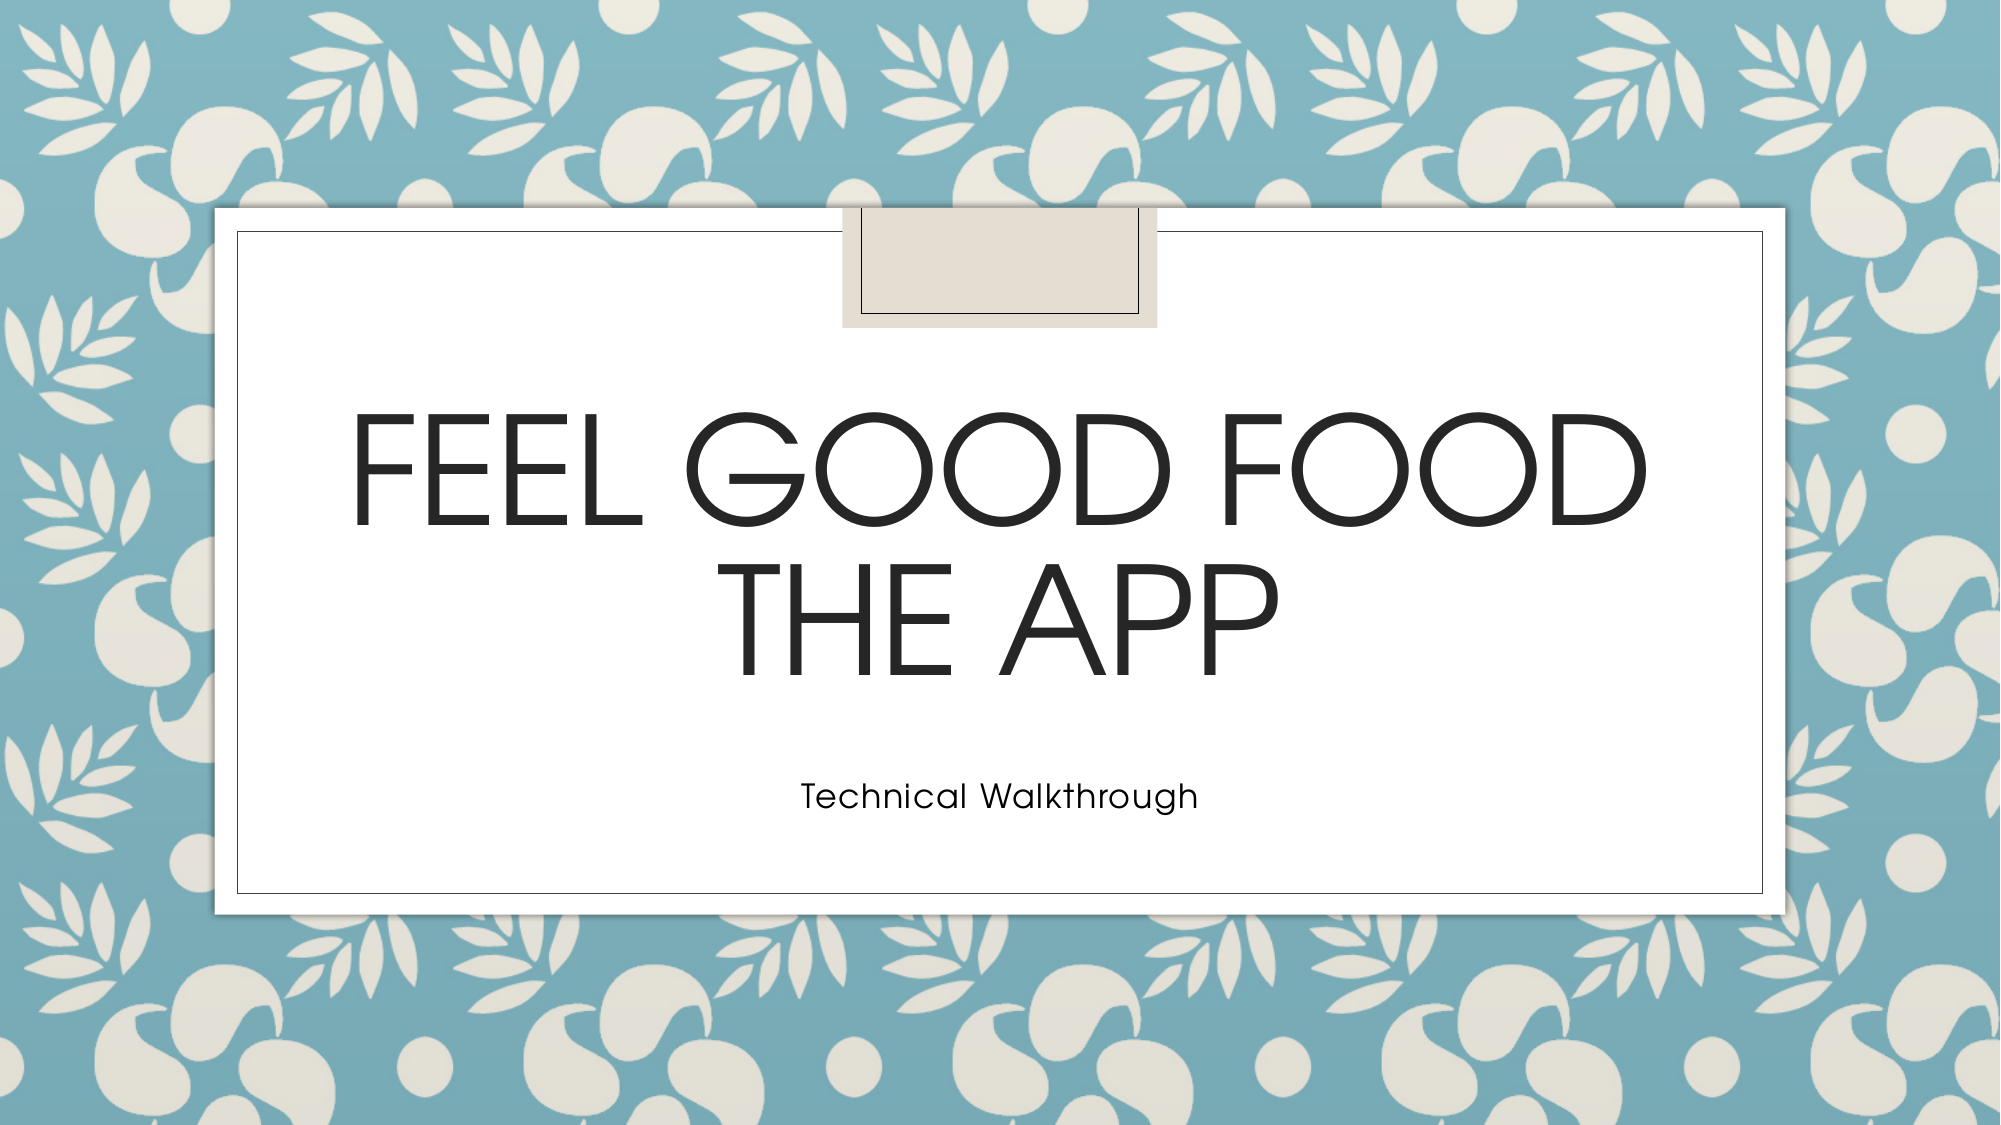

# Feel Good food The App
Technical Walkthrough